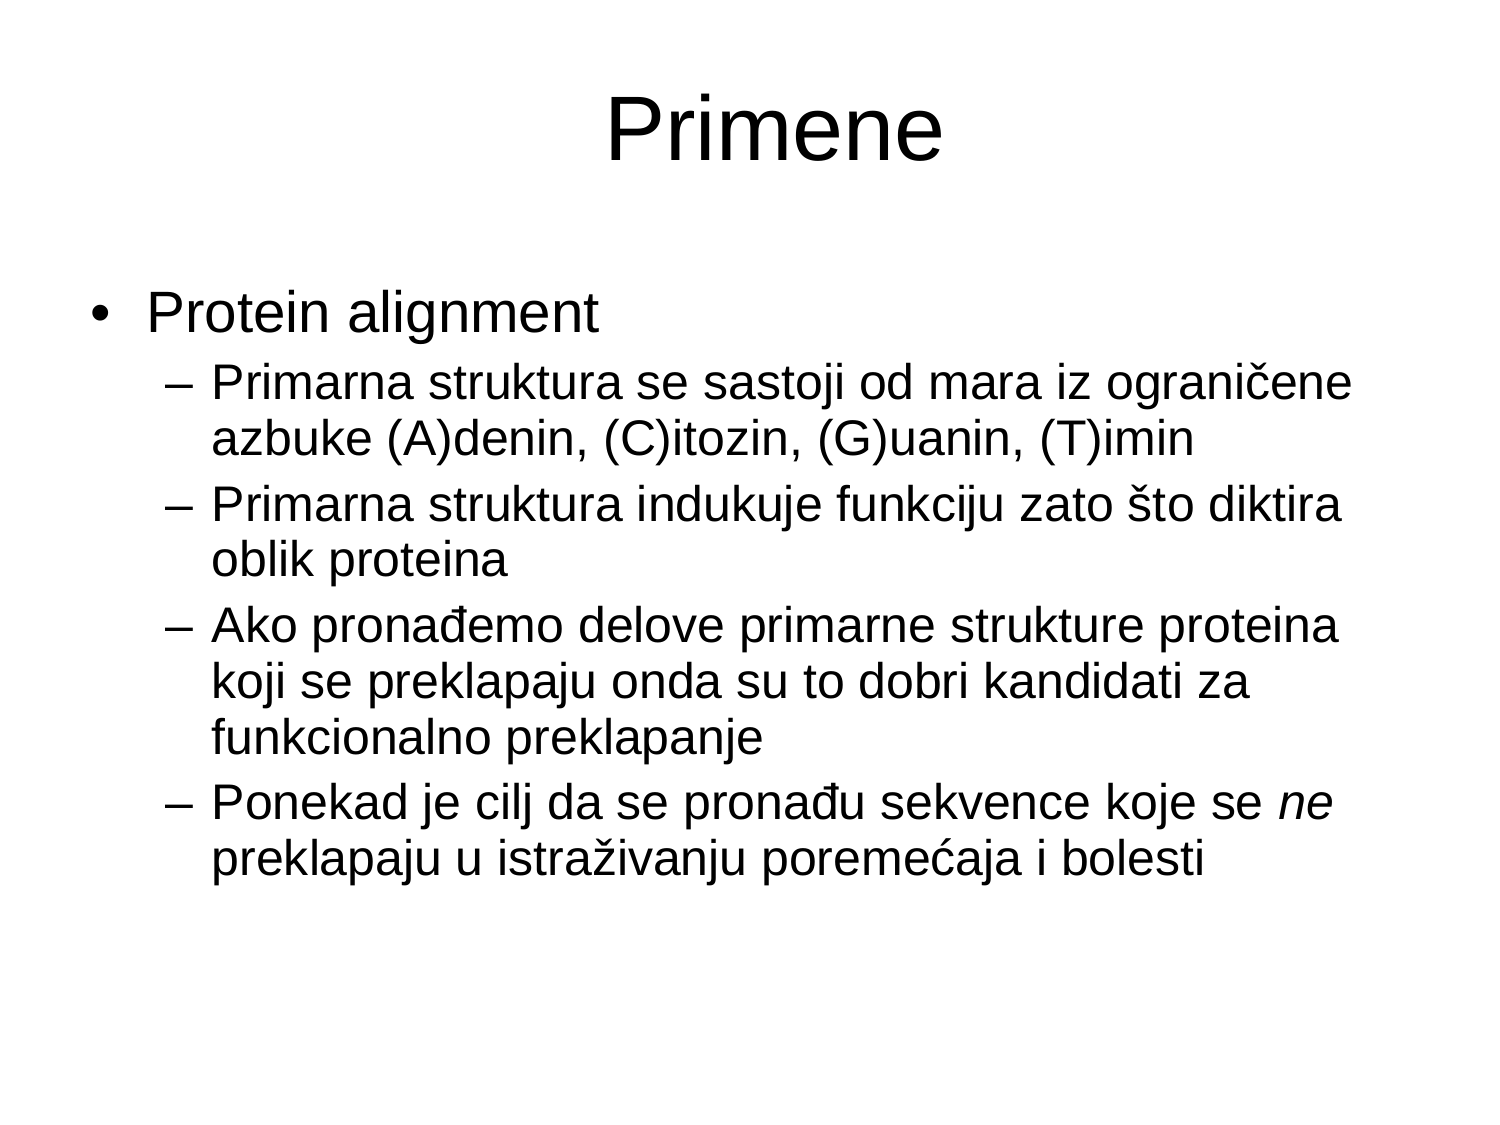

Primene
Protein alignment
Primarna struktura se sastoji od mara iz ograničene azbuke (A)denin, (C)itozin, (G)uanin, (T)imin
Primarna struktura indukuje funkciju zato što diktira oblik proteina
Ako pronađemo delove primarne strukture proteina koji se preklapaju onda su to dobri kandidati za funkcionalno preklapanje
Ponekad je cilj da se pronađu sekvence koje se ne preklapaju u istraživanju poremećaja i bolesti